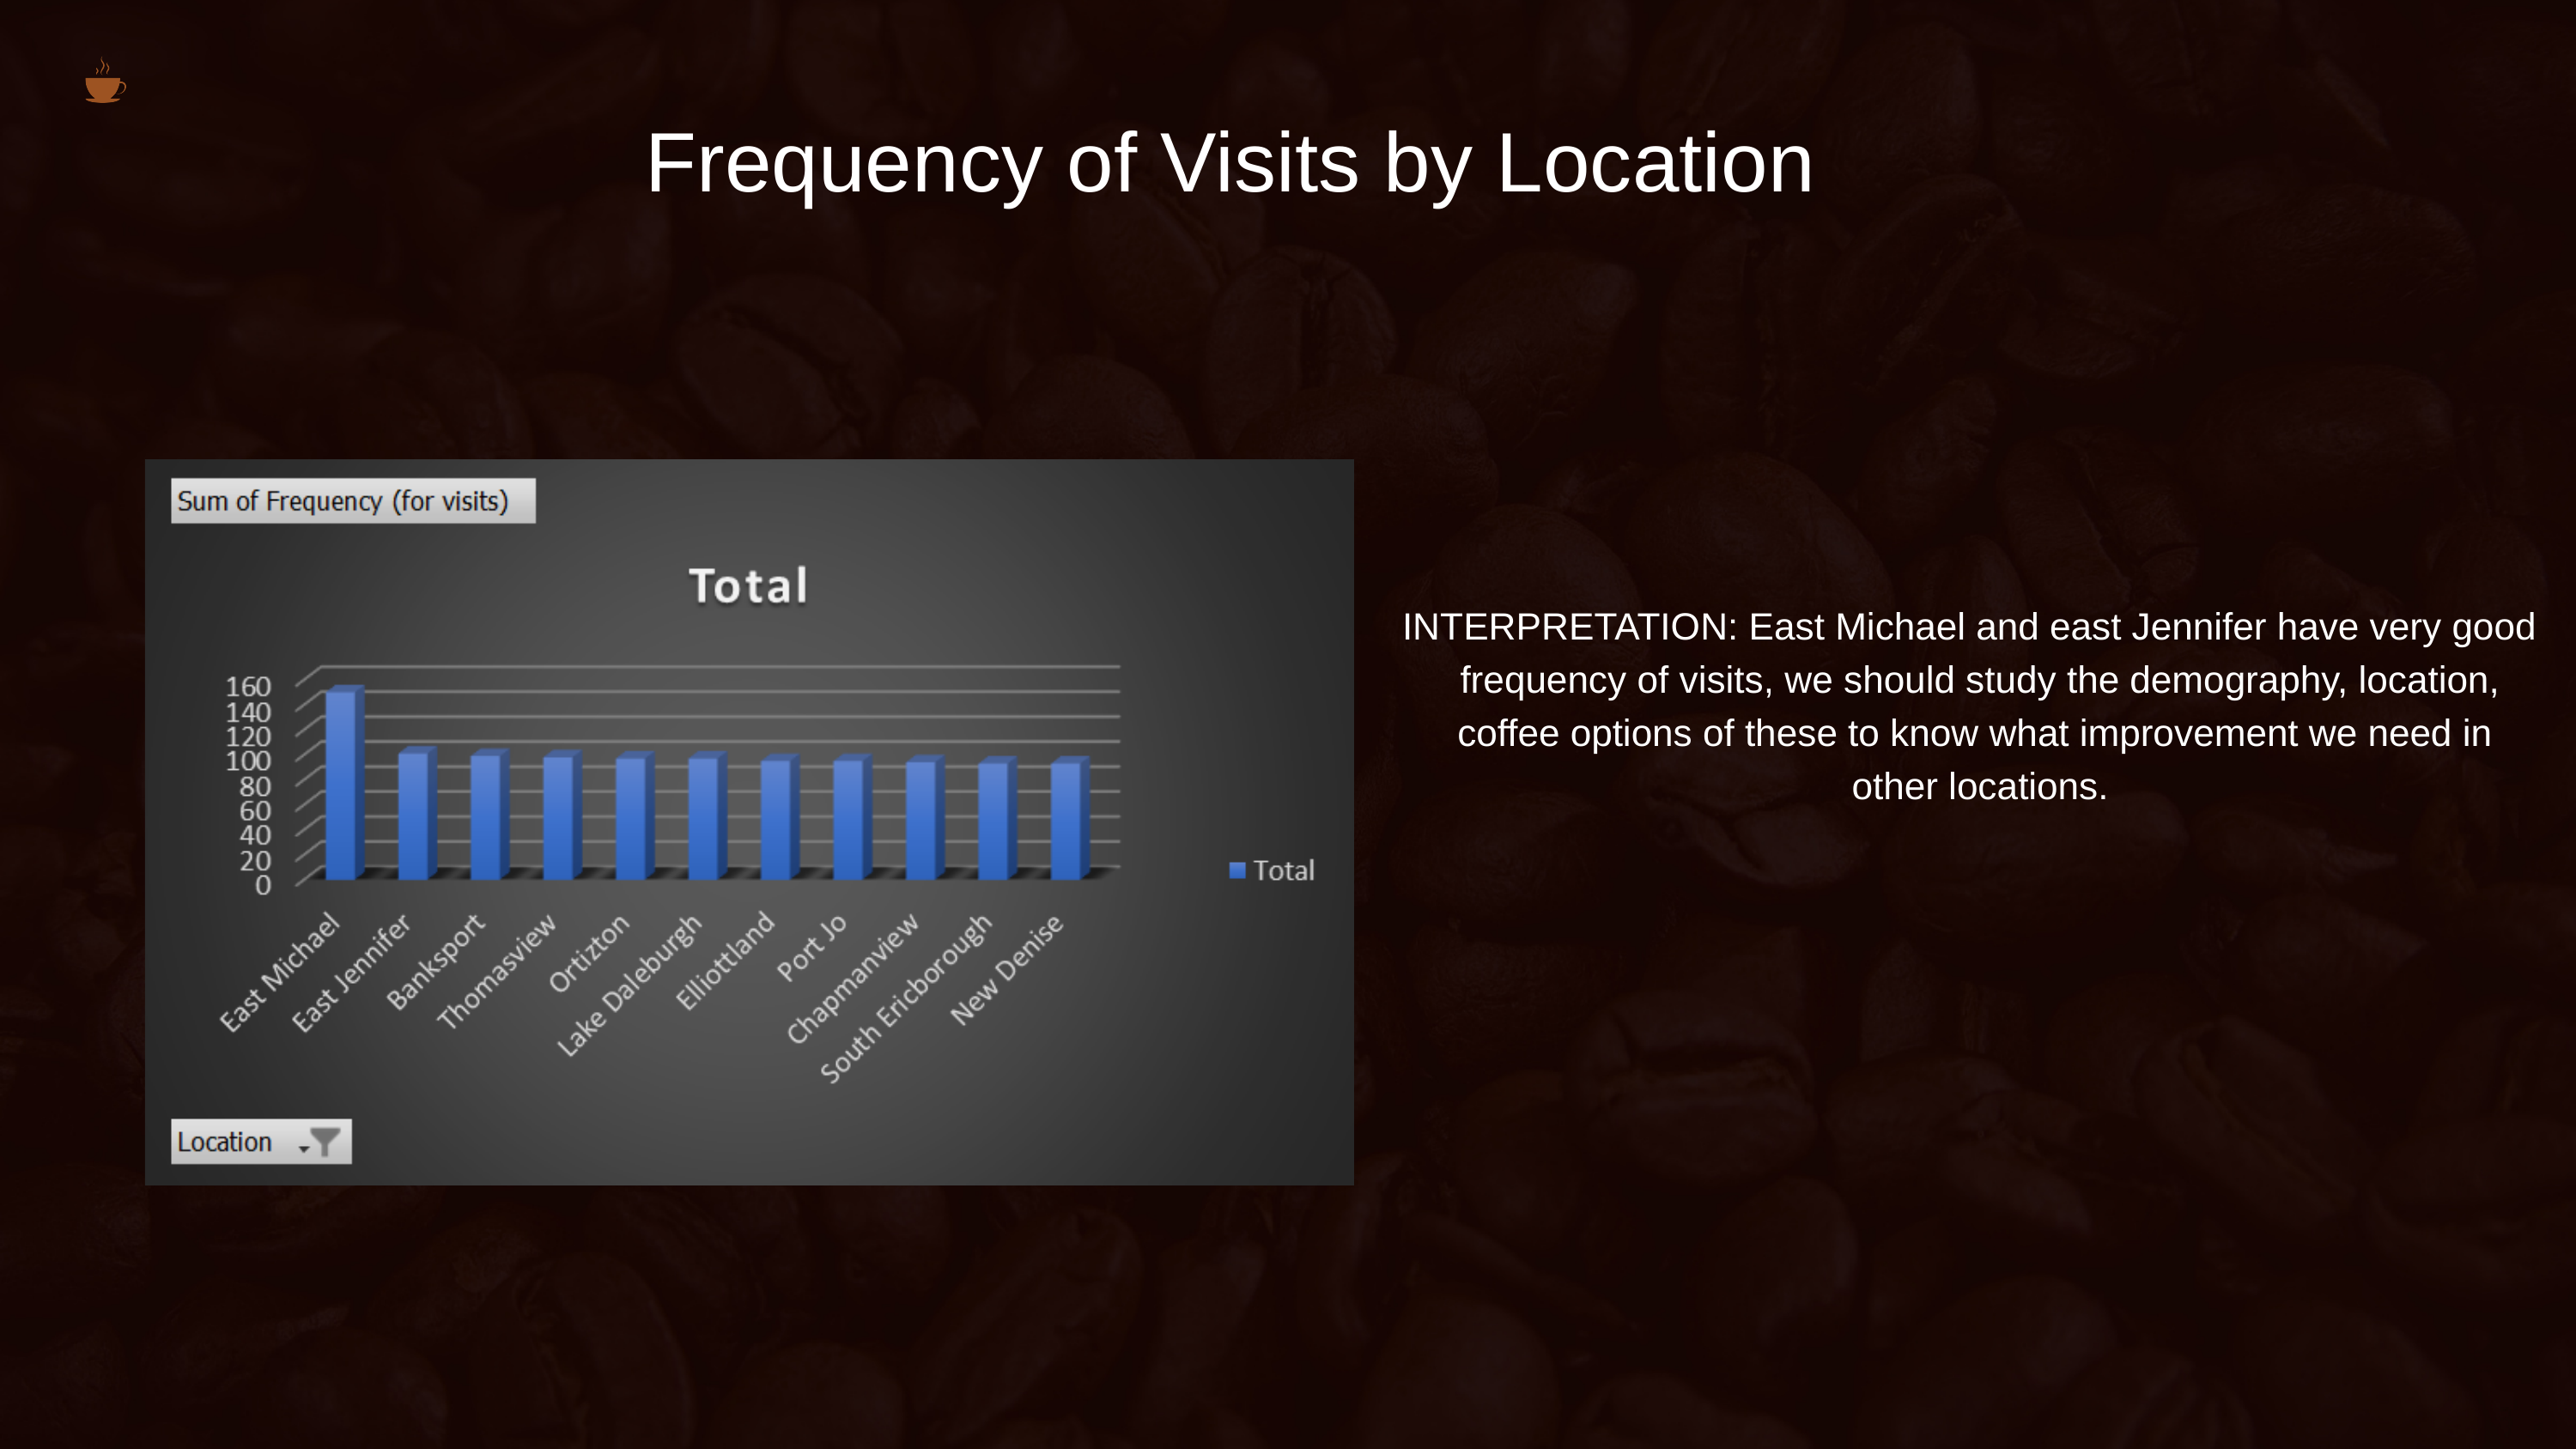

Frequency of Visits by Location

INTERPRETATION: East Michael and east Jennifer have very good
frequency of visits, we should study the demography, location,
coffee options of these to know what improvement we need in
other locations.